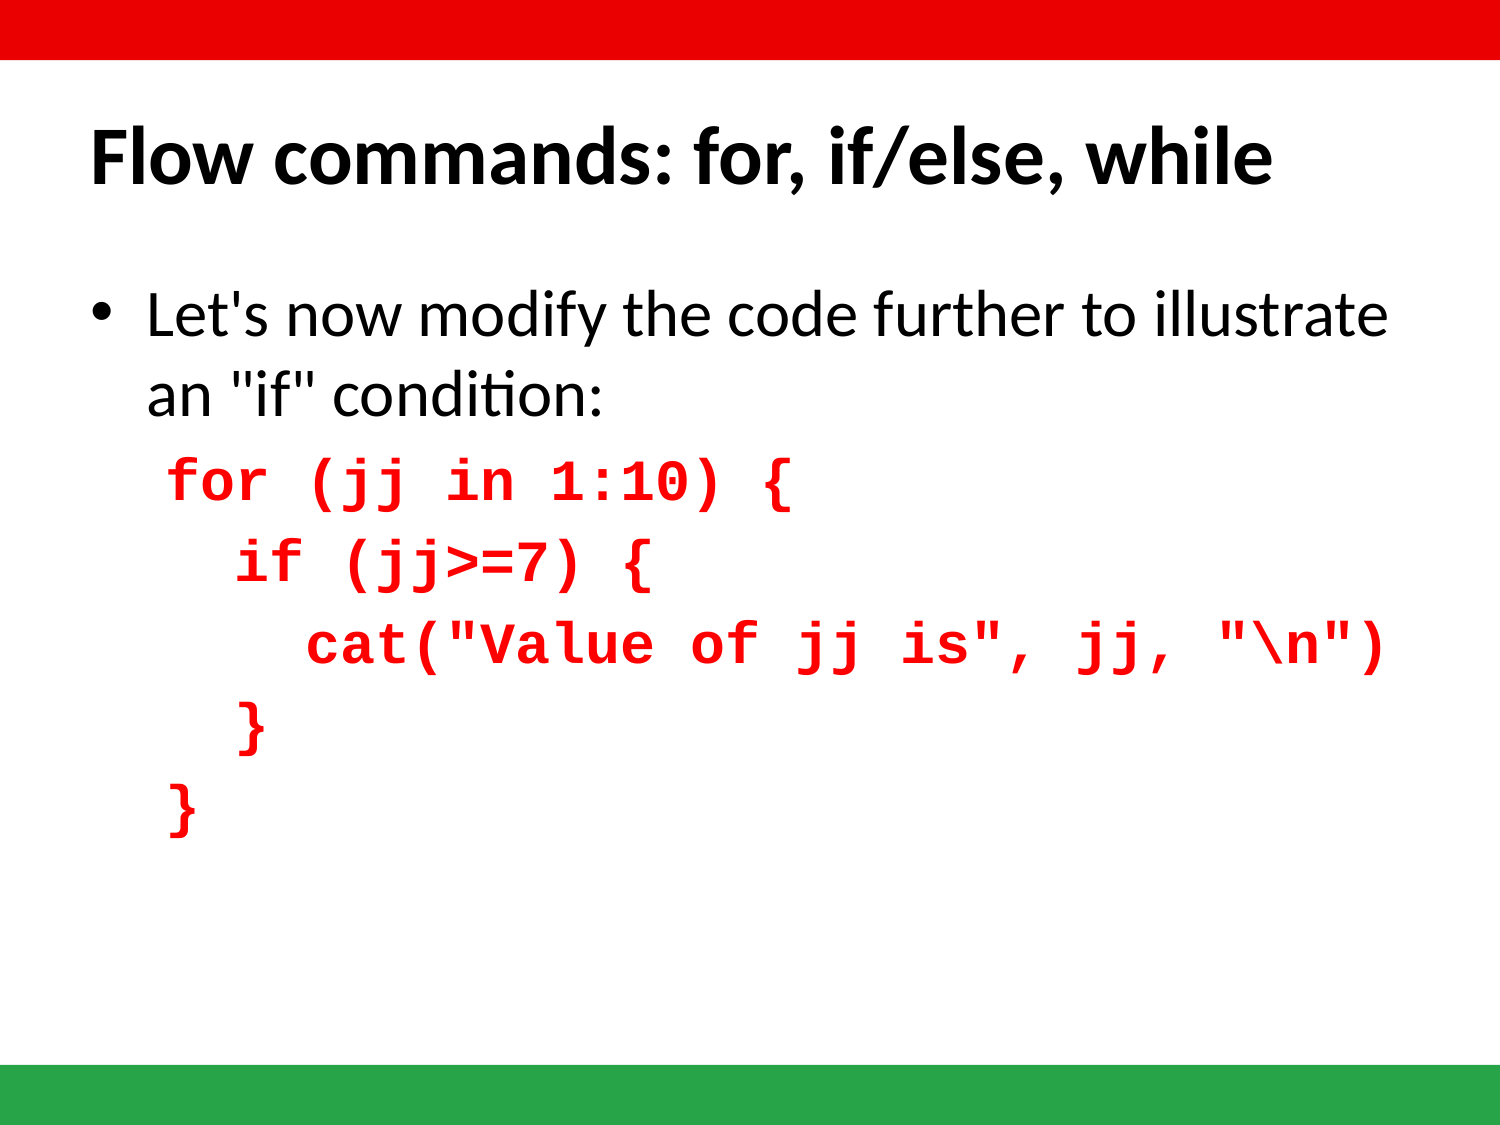

# Flow commands: for, if/else, while
Let's now modify the code further to illustrate an "if" condition:
for (jj in 1:10) {
  if (jj>=7) {
    cat("Value of jj is", jj, "\n")
  }
}